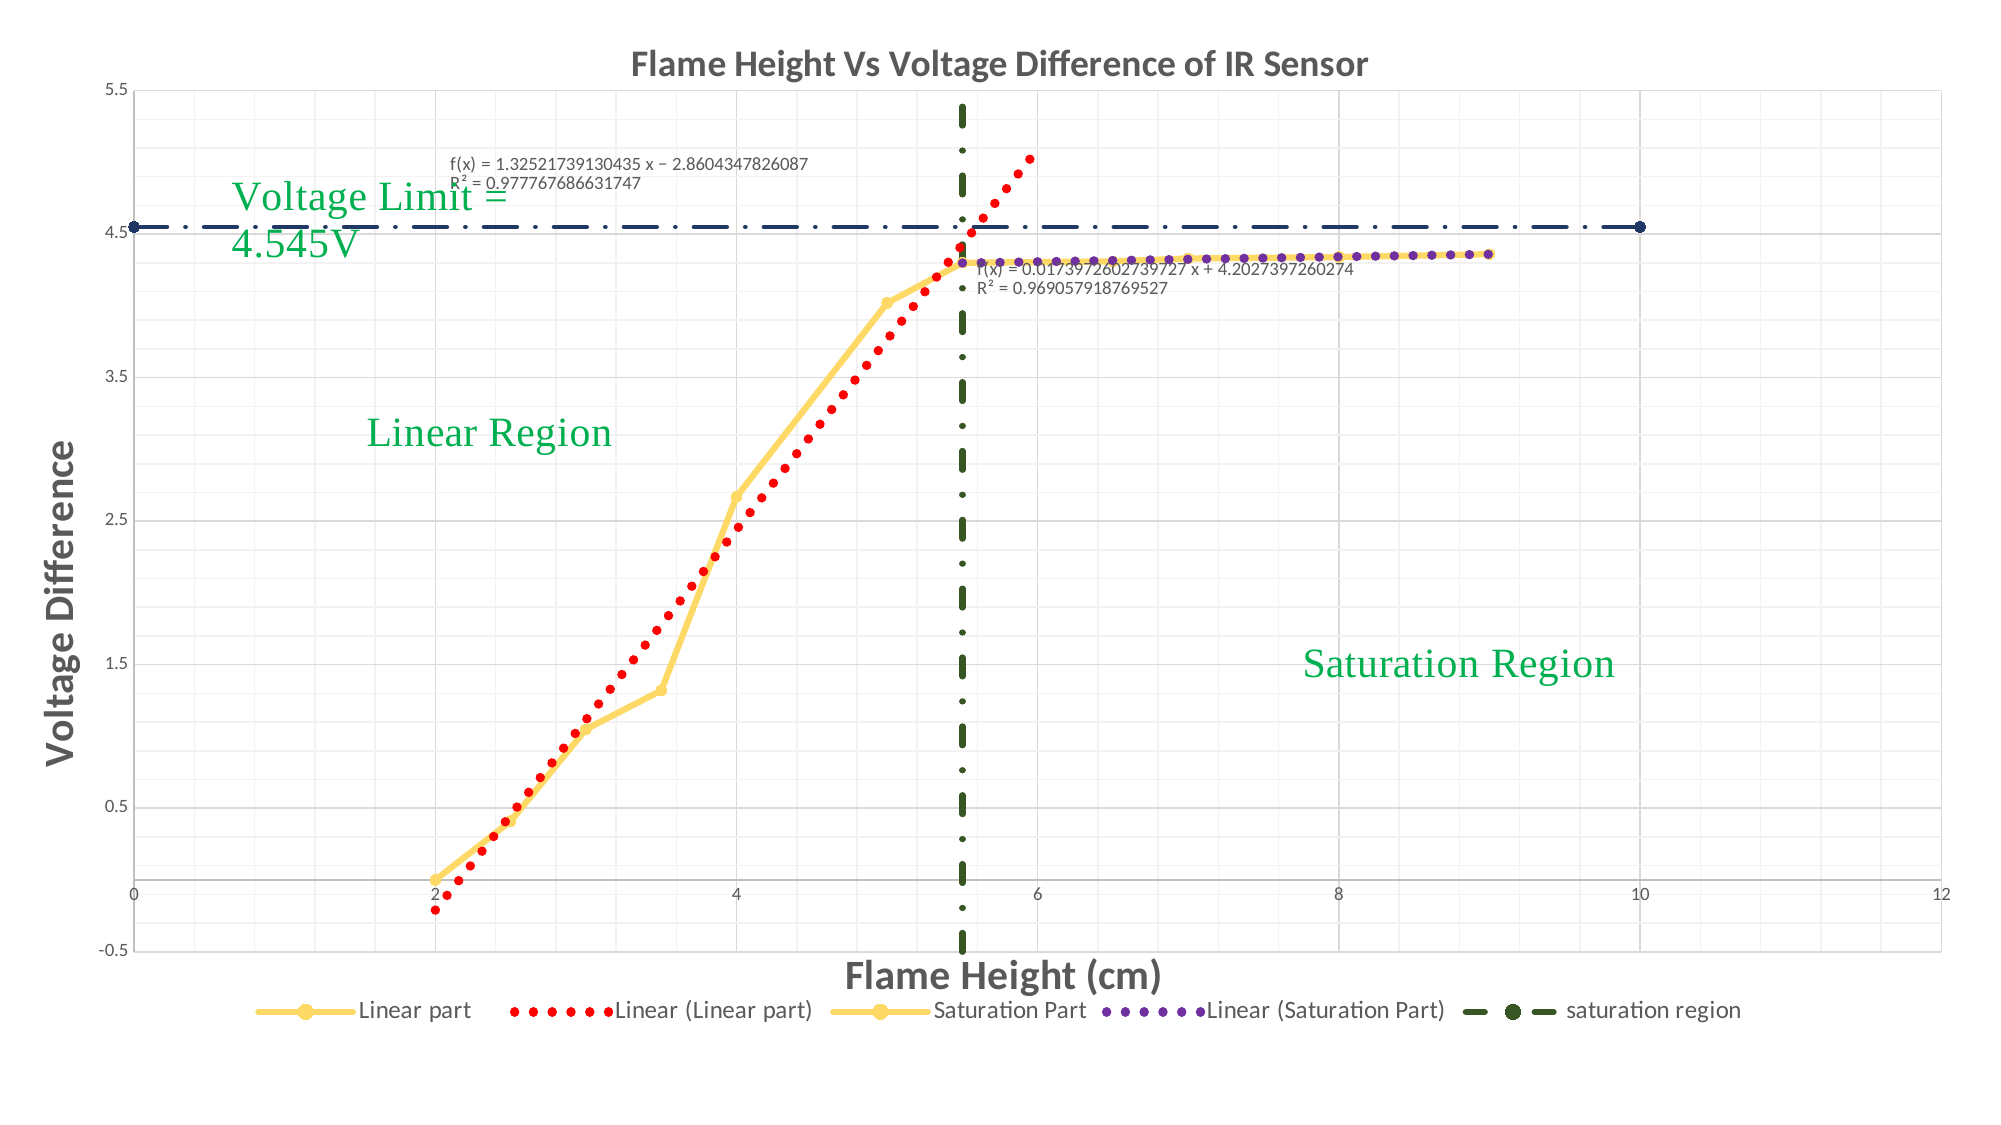

### Chart: Flame Height Vs Voltage Difference of IR Sensor

| Category |  |  |  |  |
|---|---|---|---|---|